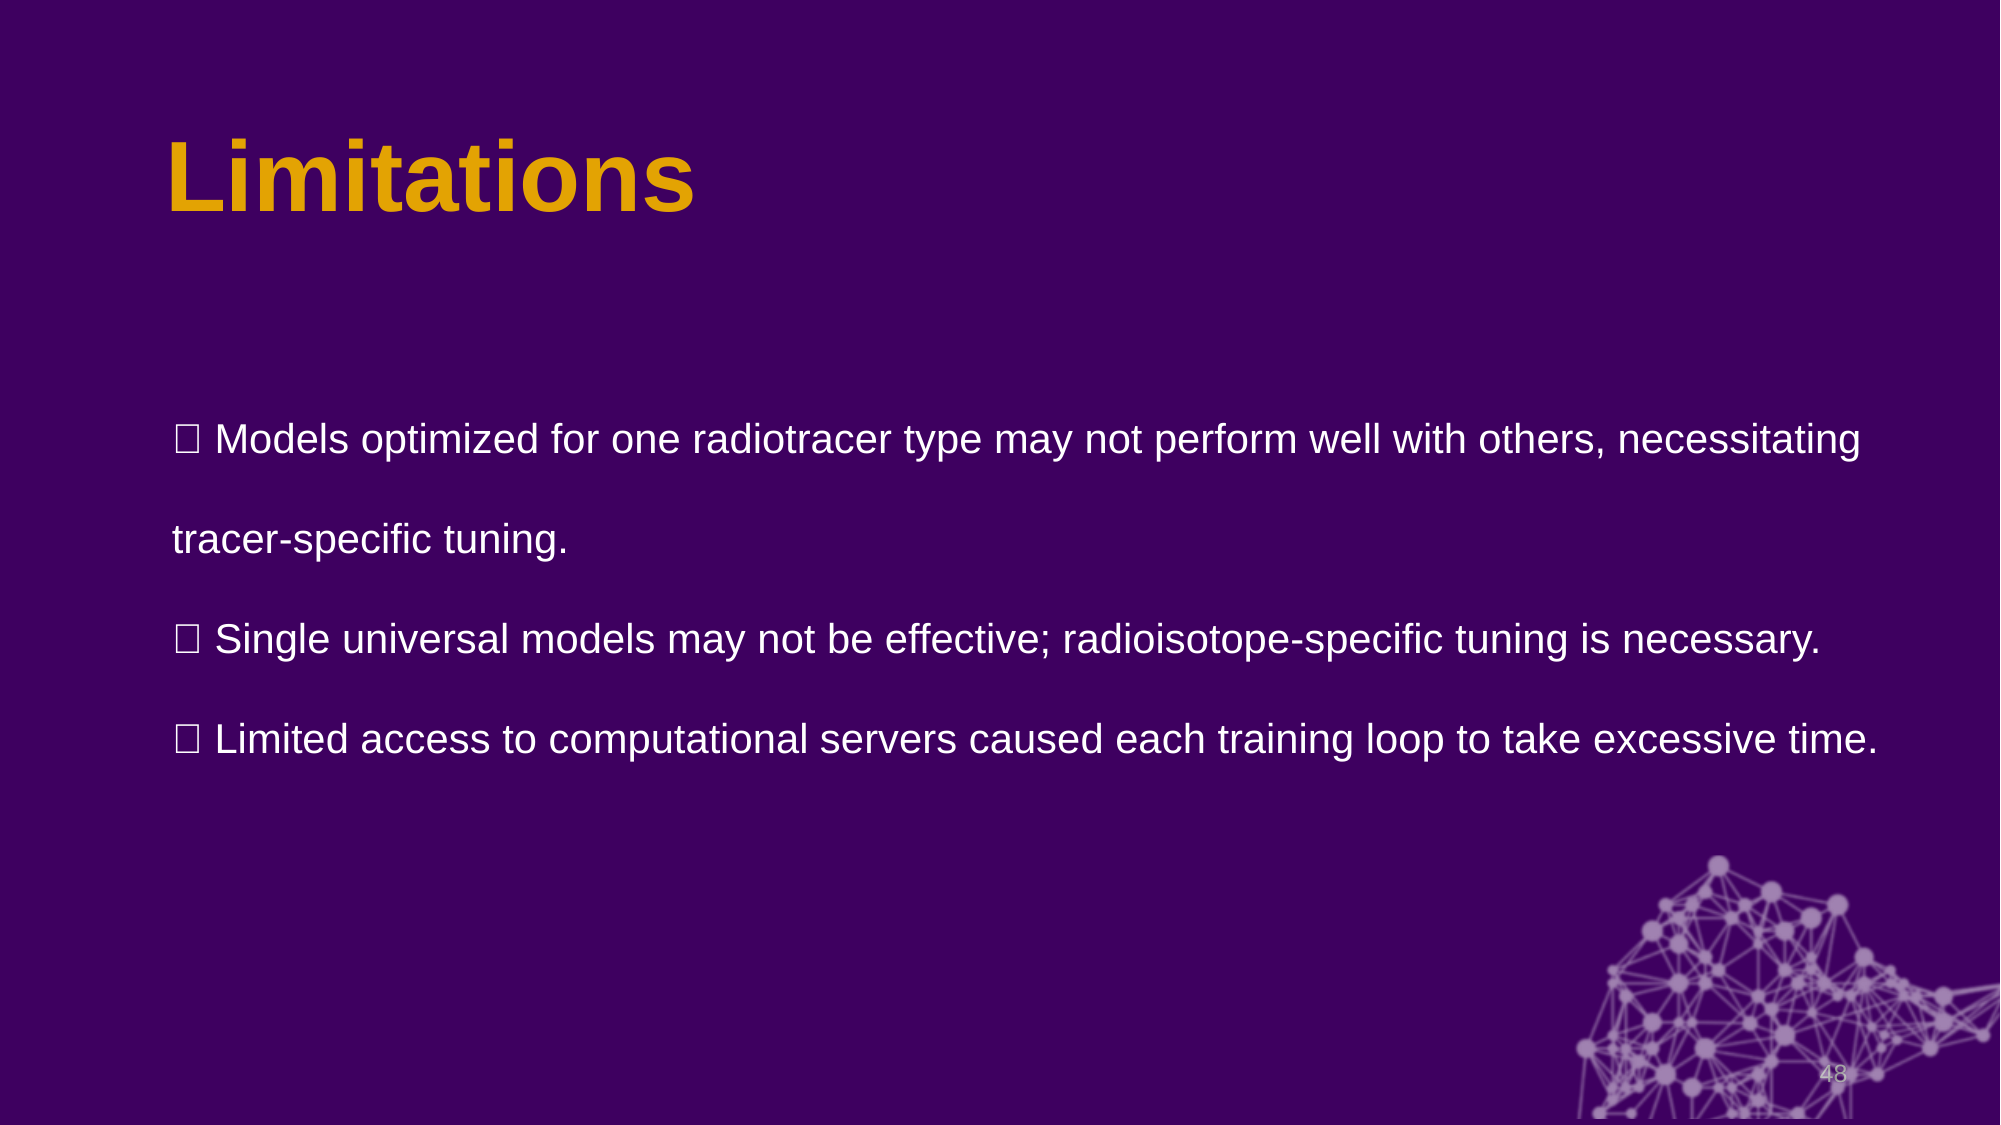

Limitations
🧱 Models optimized for one radiotracer type may not perform well with others, necessitating tracer-specific tuning.
🧱 Single universal models may not be effective; radioisotope-specific tuning is necessary.
🧱 Limited access to computational servers caused each training loop to take excessive time.

48